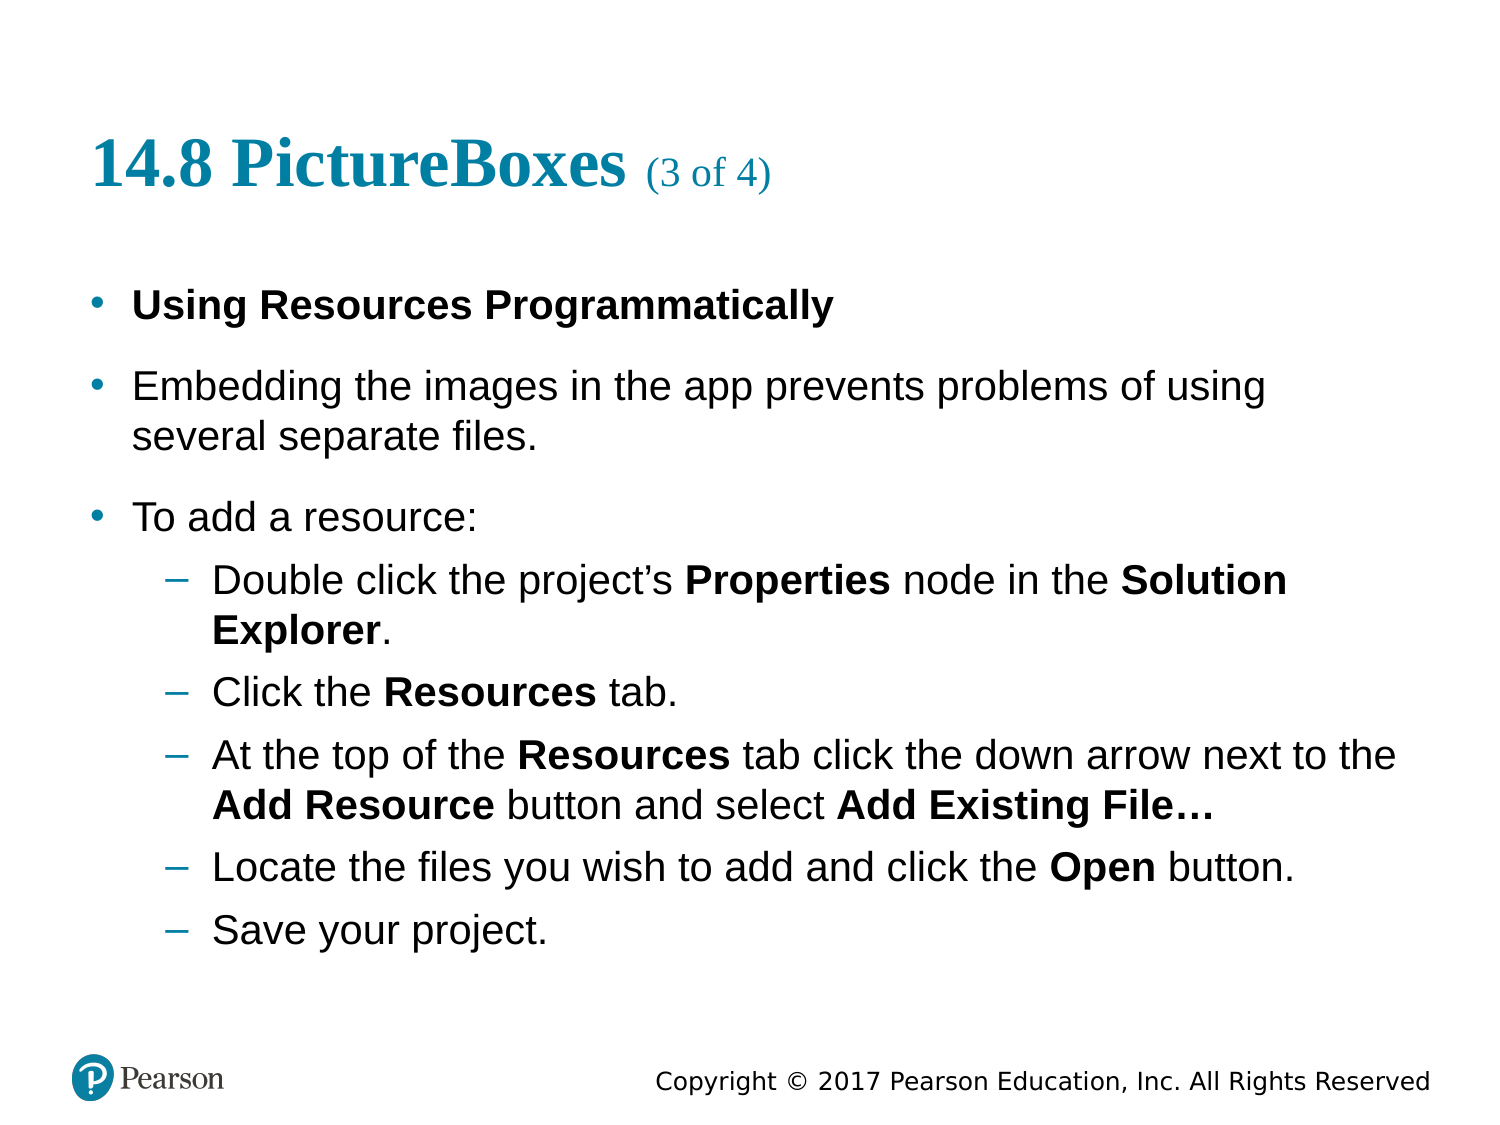

# 14.8 PictureBoxes (3 of 4)
Using Resources Programmatically
Embedding the images in the app prevents problems of using several separate files.
To add a resource:
Double click the project’s Properties node in the Solution Explorer.
Click the Resources tab.
At the top of the Resources tab click the down arrow next to the Add Resource button and select Add Existing File…
Locate the files you wish to add and click the Open button.
Save your project.